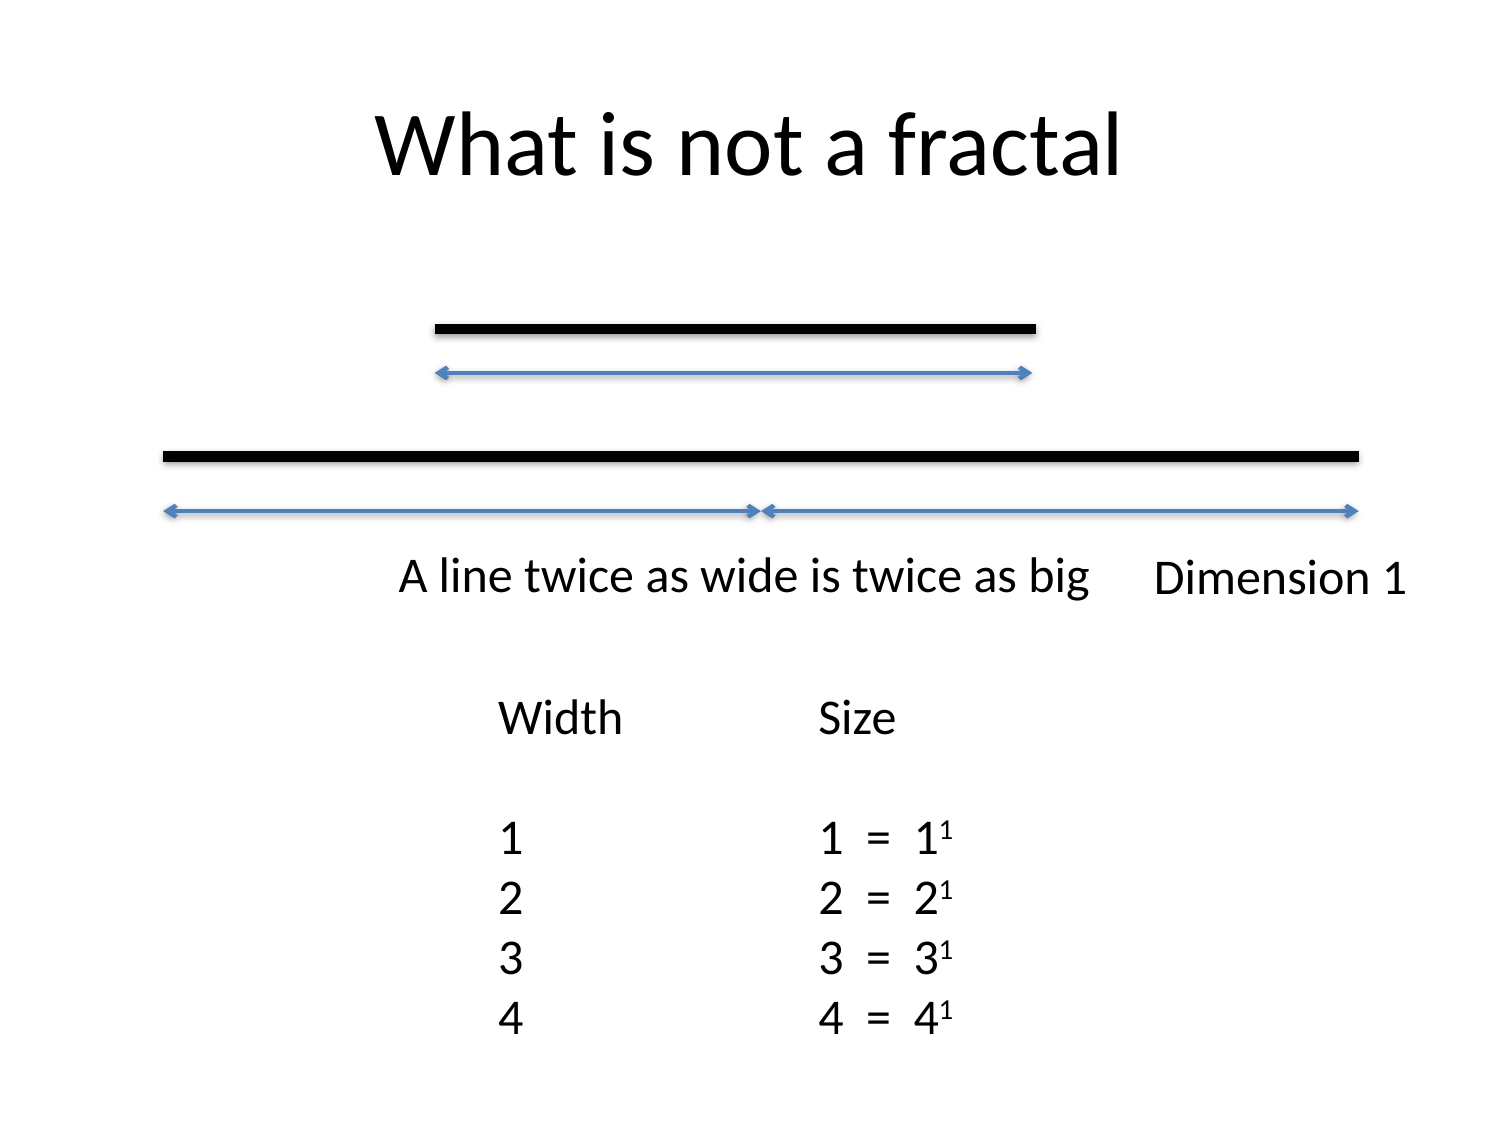

# What is not a fractal
A line twice as wide is twice as big

Dimension 1
Width

1
2
3
4
Size

1  =  11
2  =  21
3  =  31
4  =  41